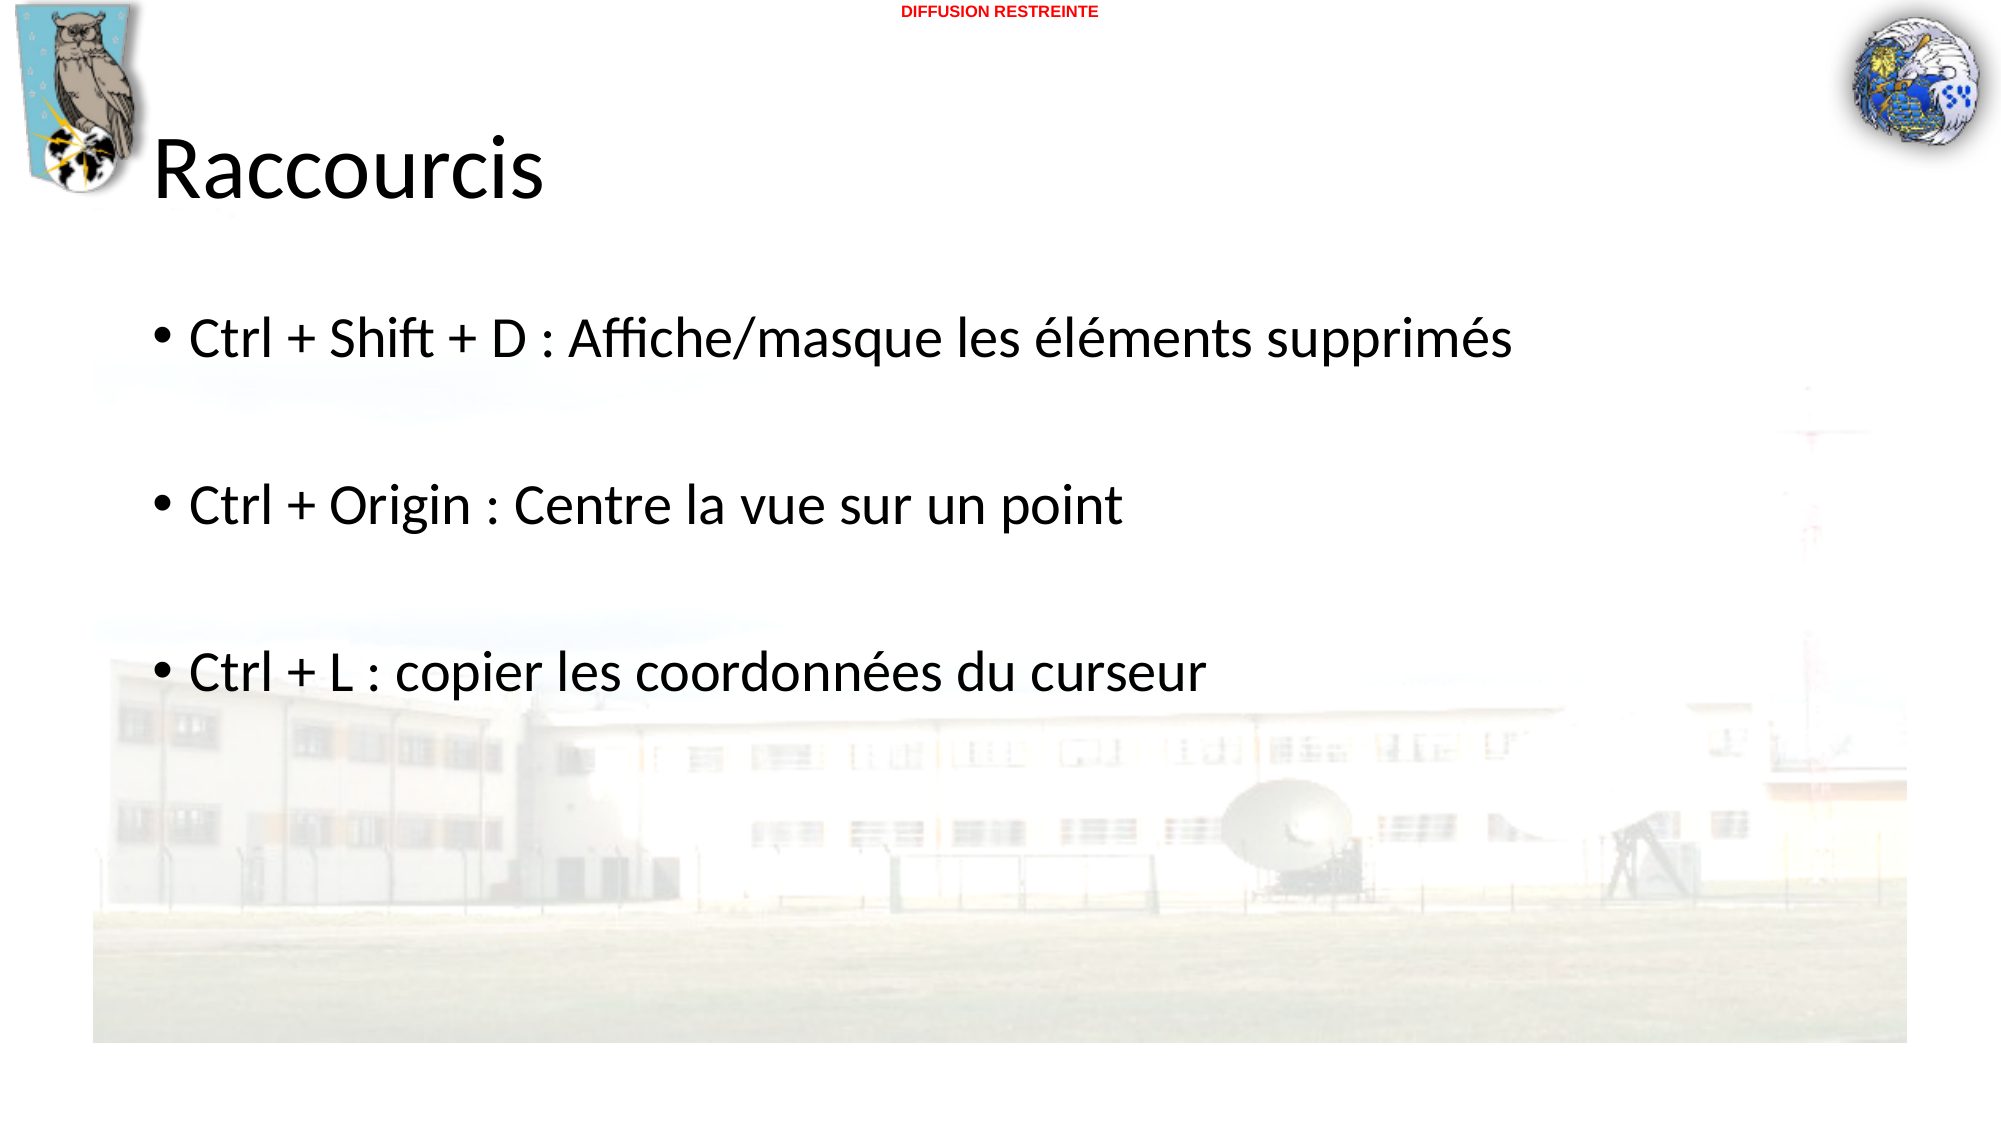

# Raccourcis
Ctrl + Shift + D : Affiche/masque les éléments supprimés

Ctrl + Origin : Centre la vue sur un point

Ctrl + L : copier les coordonnées du curseur